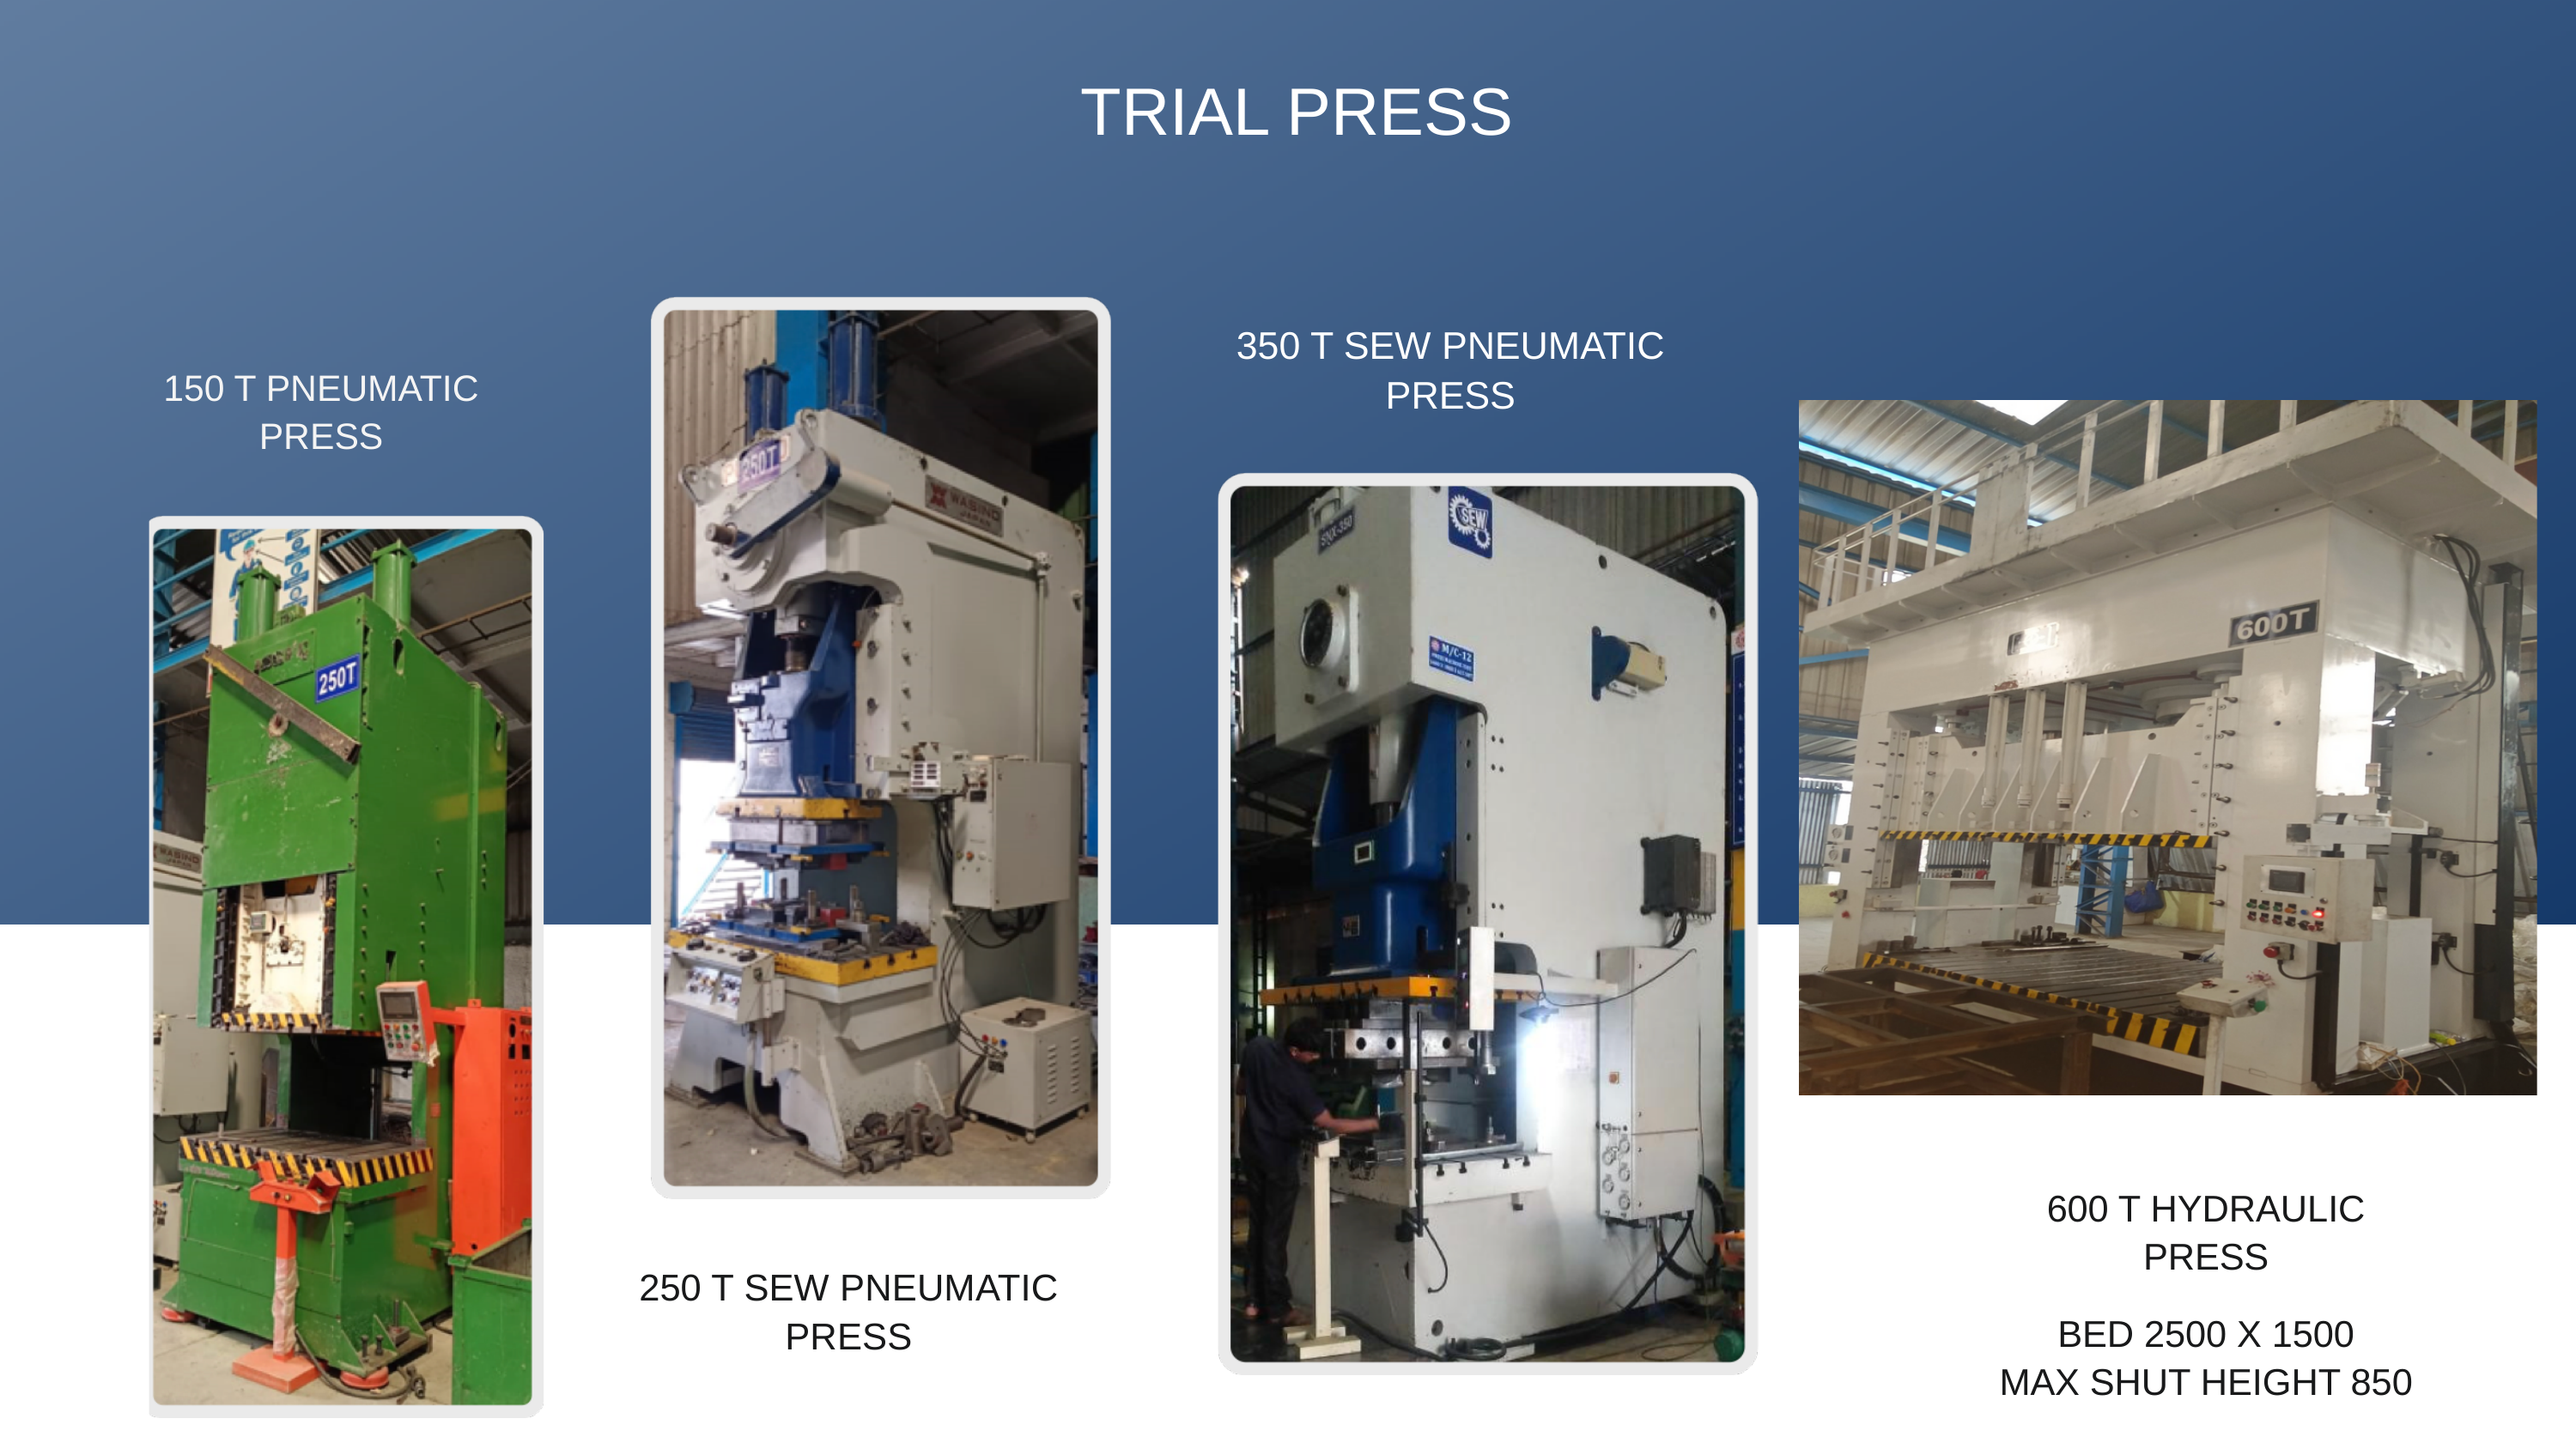

TRIAL PRESS

350 T SEW PNEUMATIC PRESS
150 T PNEUMATIC PRESS

600 T HYDRAULIC PRESS
250 T SEW PNEUMATIC PRESS
BED 2500 X 1500
MAX SHUT HEIGHT 850